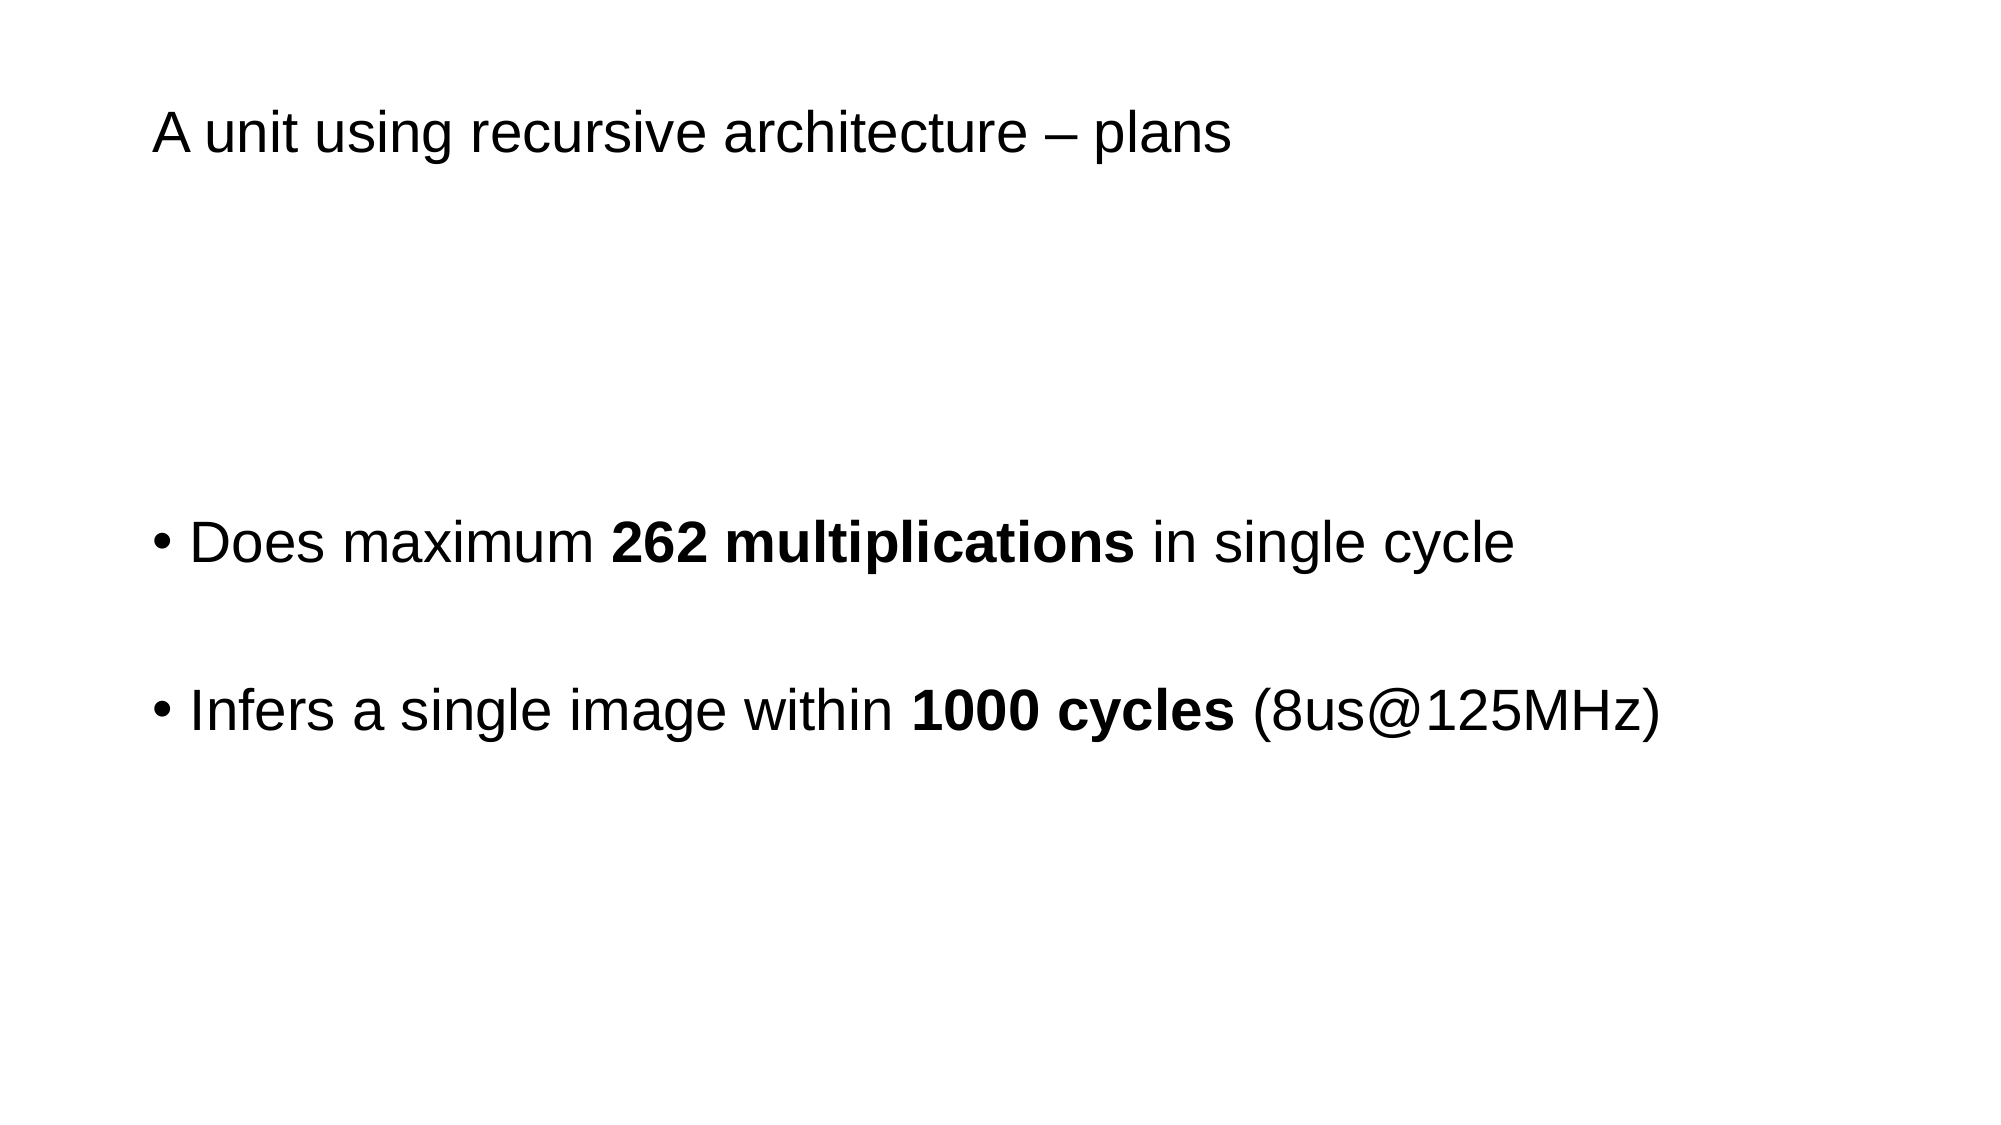

# A unit using recursive architecture – plans

Does maximum 262 multiplications in single cycle

Infers a single image within 1000 cycles (8us@125MHz)